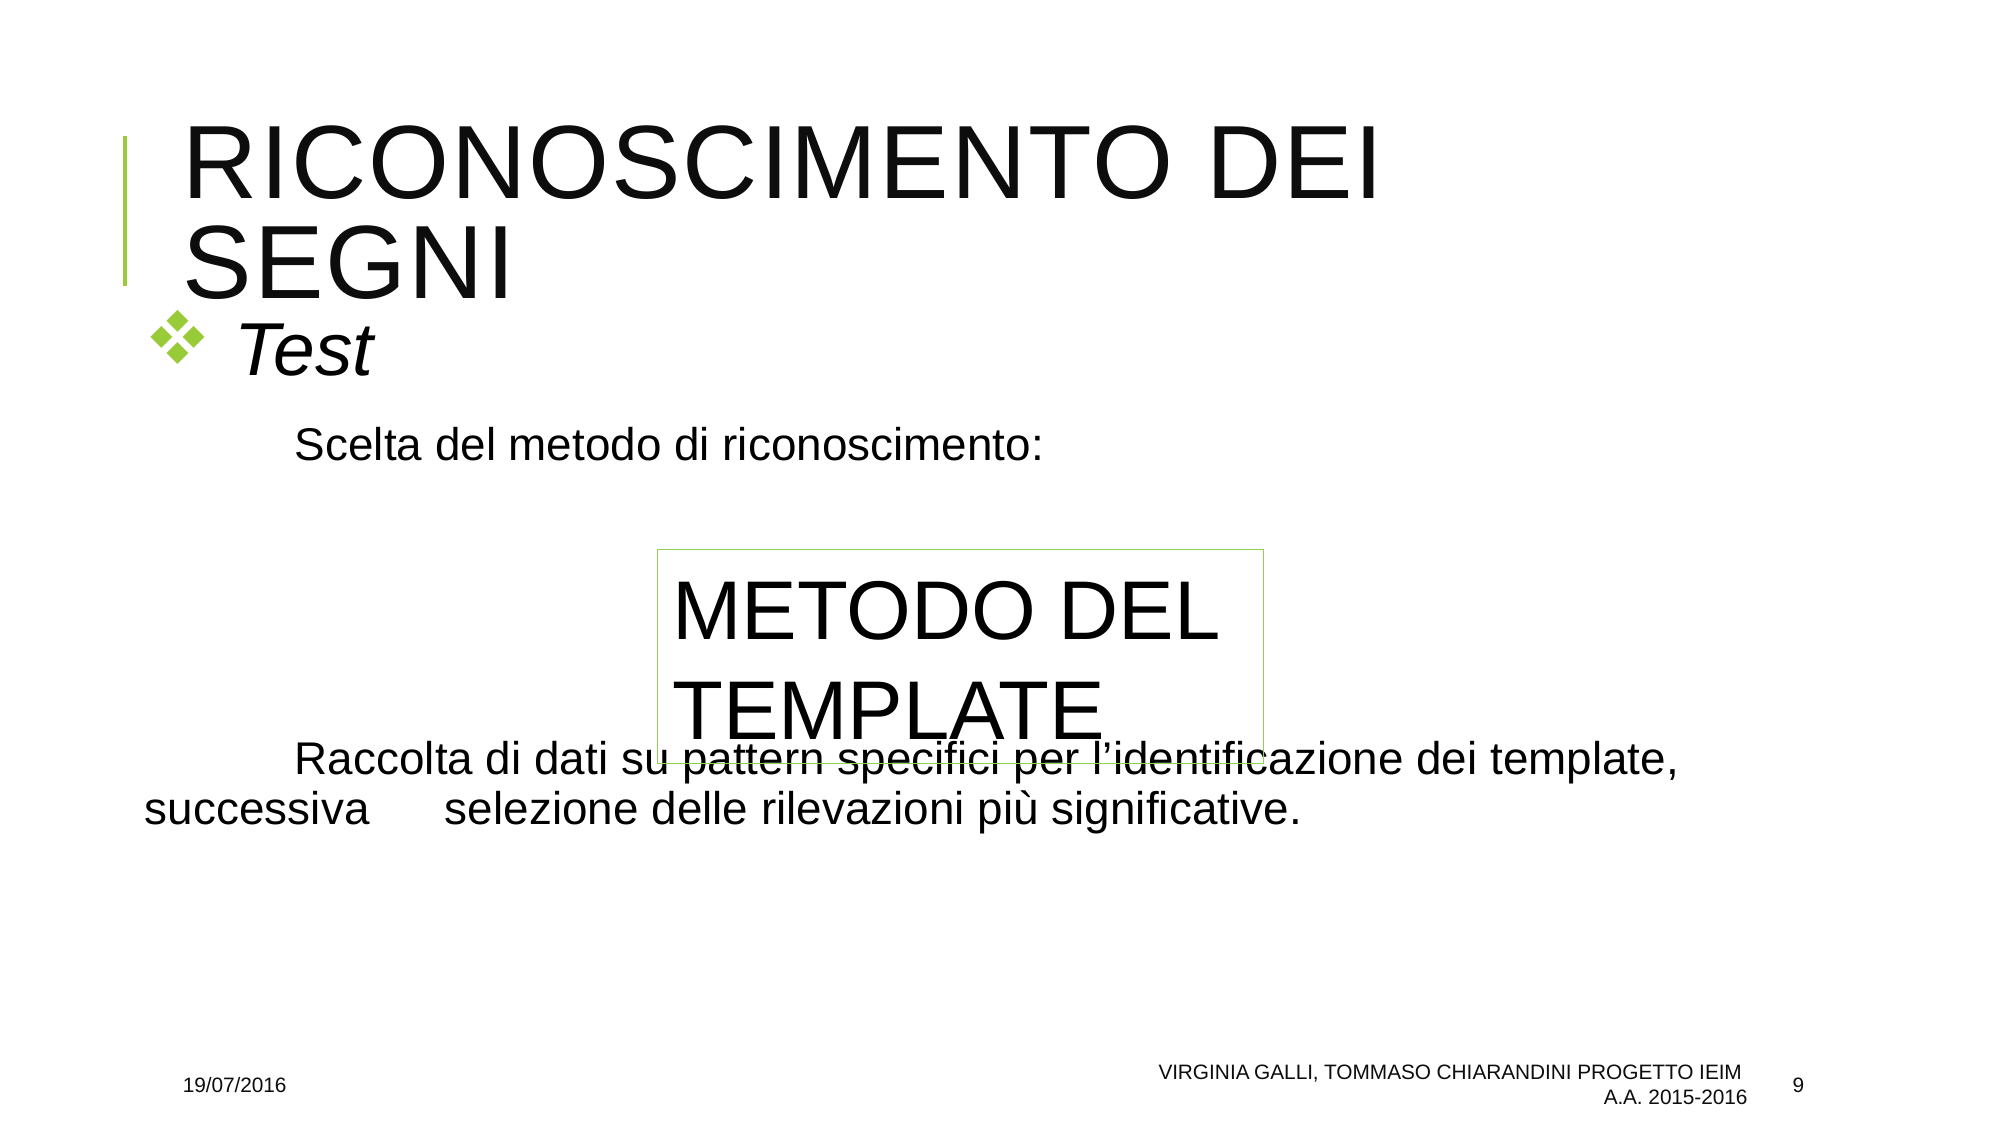

# Riconoscimento dei segni
 Test
	Scelta del metodo di riconoscimento:

	Raccolta di dati su pattern specifici per l’identificazione dei template, successiva 	selezione delle rilevazioni più significative.

METODO DEL TEMPLATE
19/07/2016
Virginia Galli, Tommaso Chiarandini Progetto IEIM
A.A. 2015-2016
9